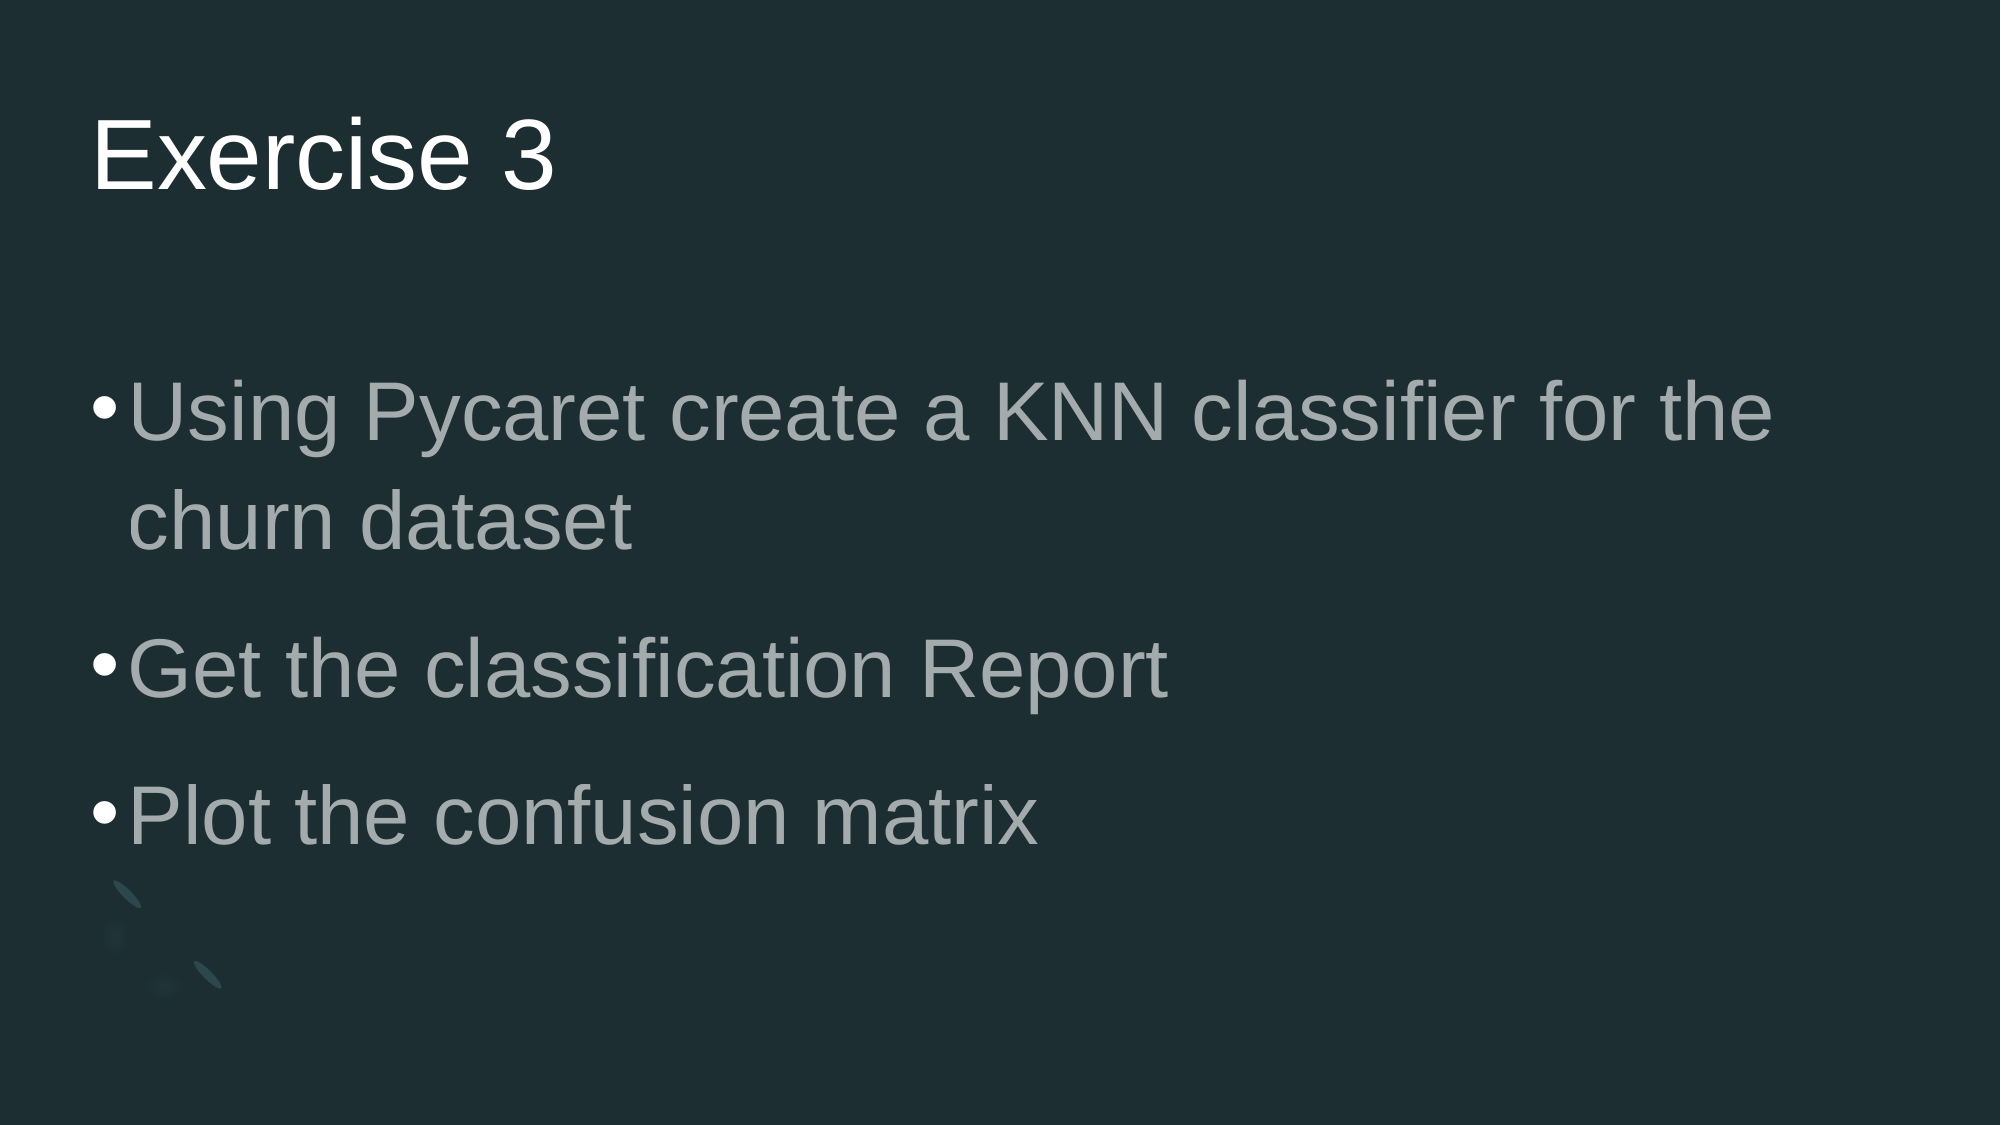

# Exercise 3
Using Pycaret create a KNN classifier for the churn dataset
Get the classification Report
Plot the confusion matrix